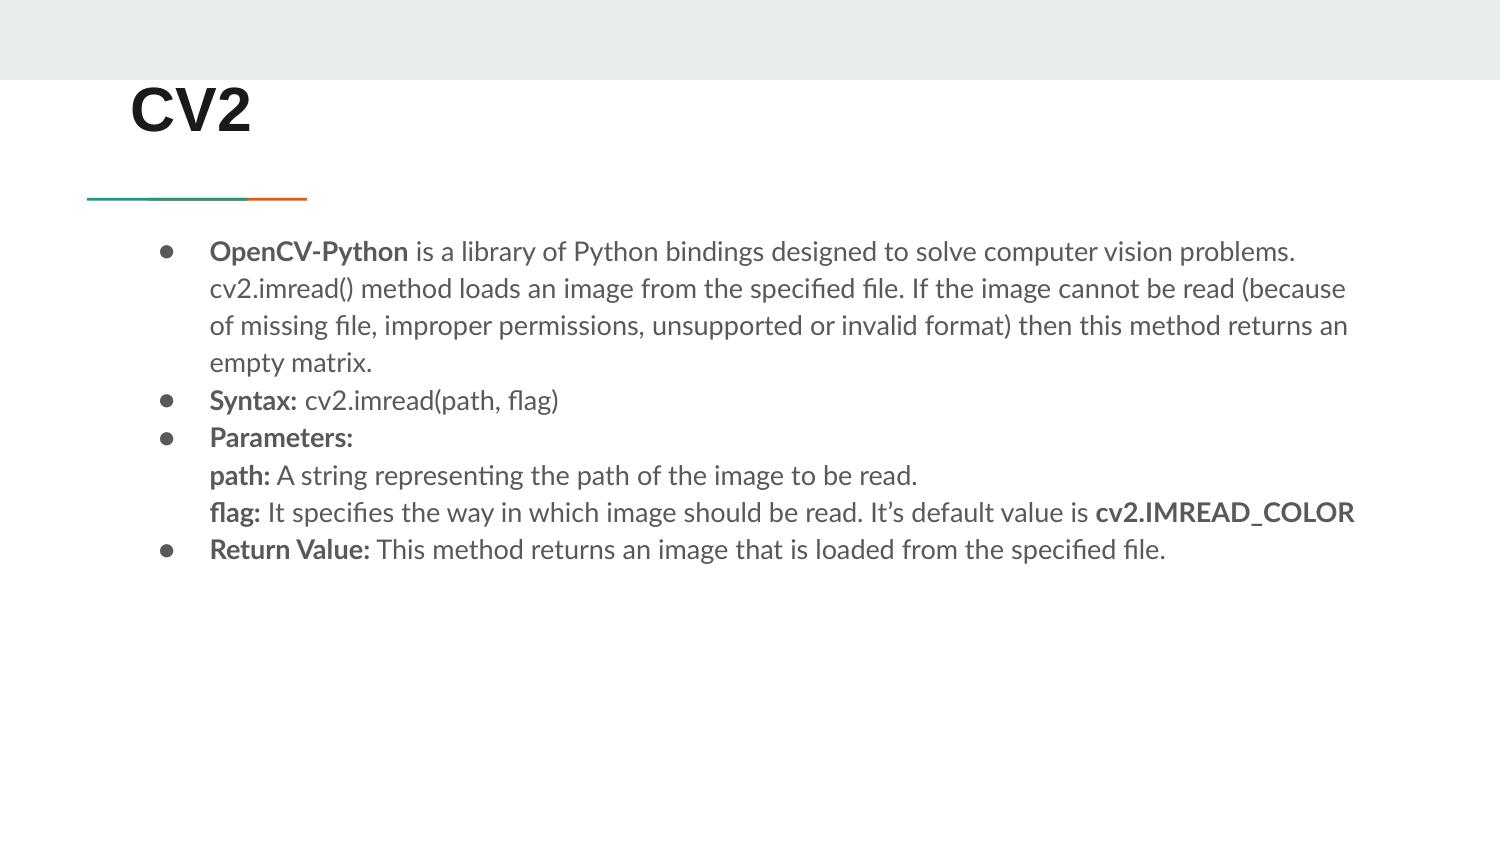

# CV2
OpenCV-Python is a library of Python bindings designed to solve computer vision problems.
cv2.imread() method loads an image from the specified file. If the image cannot be read (because of missing file, improper permissions, unsupported or invalid format) then this method returns an empty matrix.
Syntax: cv2.imread(path, flag)
Parameters:
path: A string representing the path of the image to be read.
flag: It specifies the way in which image should be read. It’s default value is cv2.IMREAD_COLOR
Return Value: This method returns an image that is loaded from the specified file.